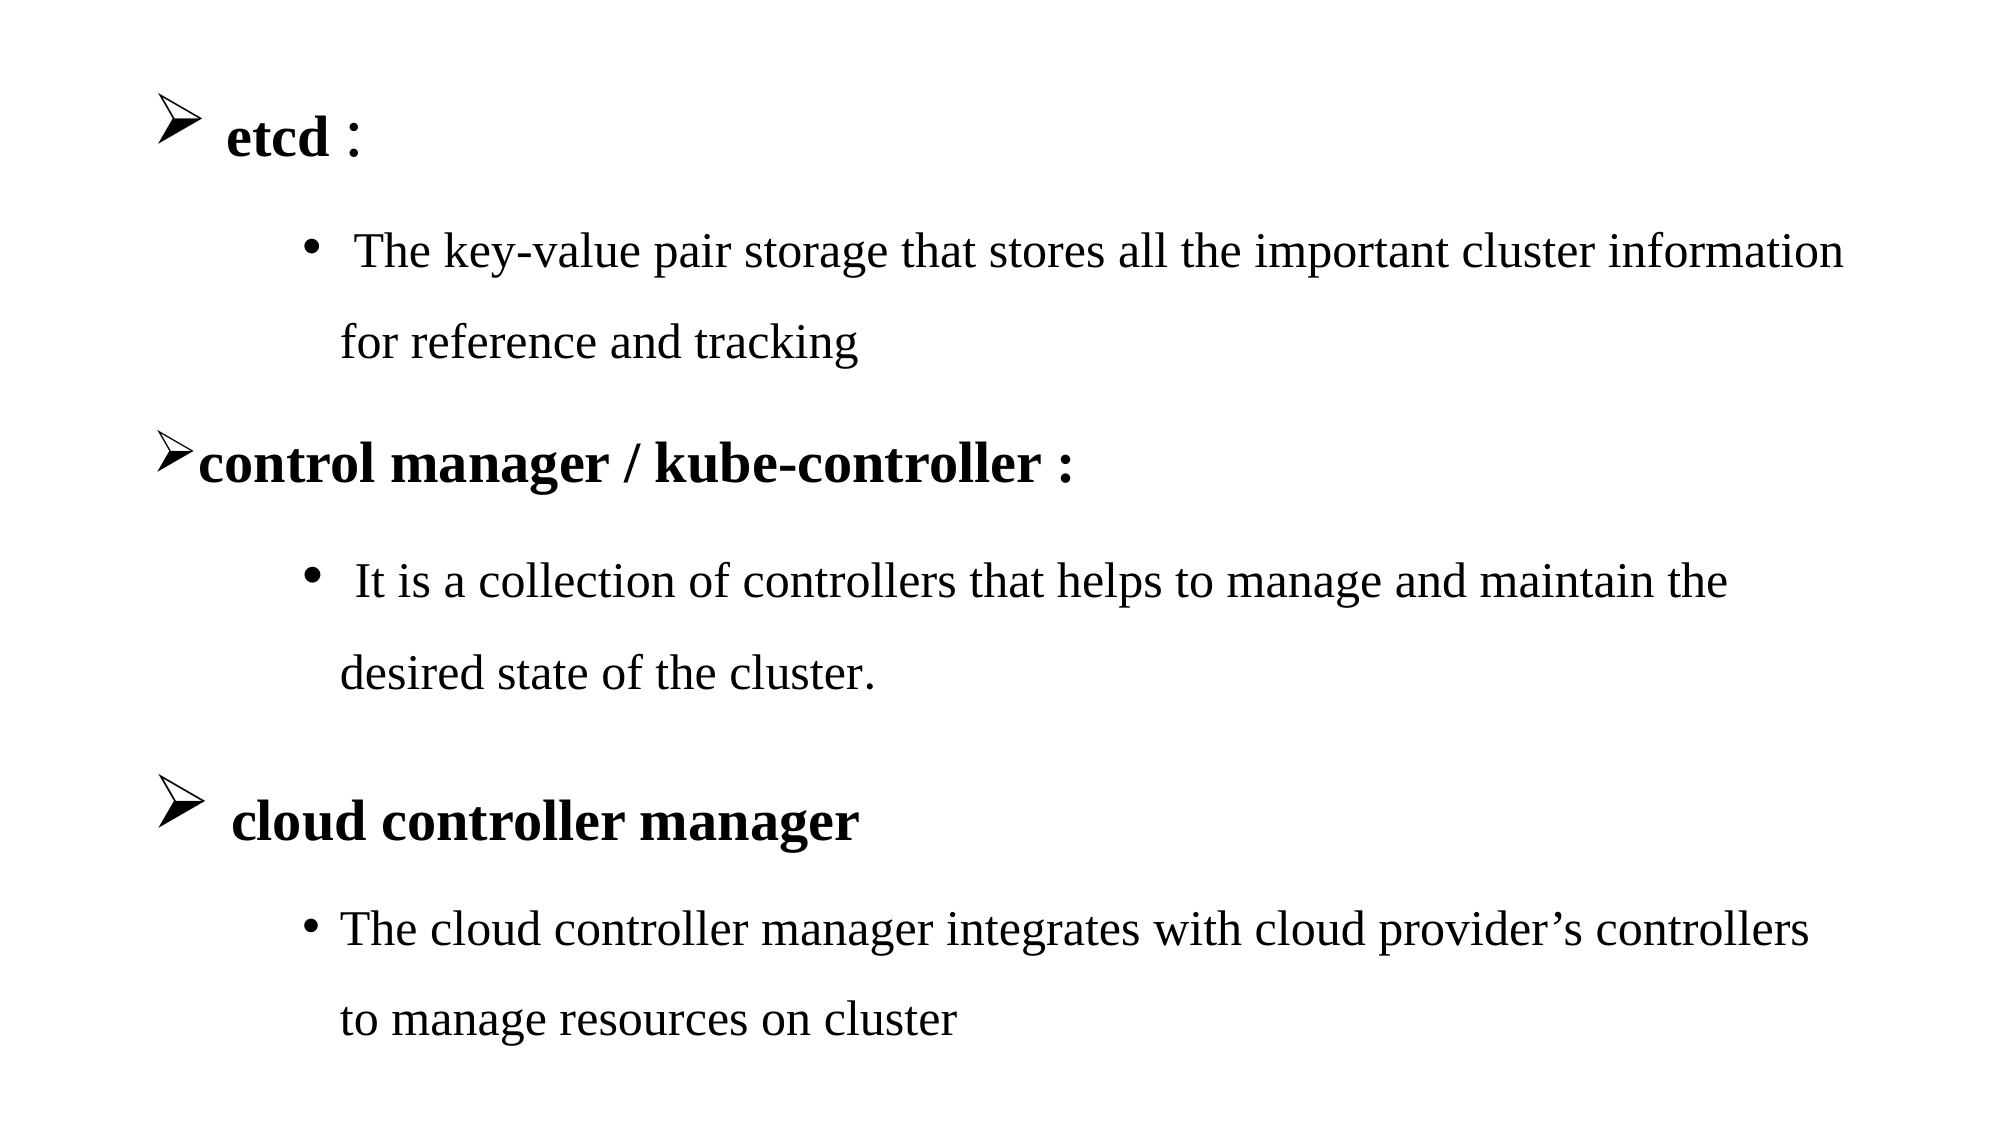

etcd :
 The key-value pair storage that stores all the important cluster information for reference and tracking
control manager / kube-controller :
 It is a collection of controllers that helps to manage and maintain the desired state of the cluster.
 cloud controller manager
The cloud controller manager integrates with cloud provider’s controllers to manage resources on cluster